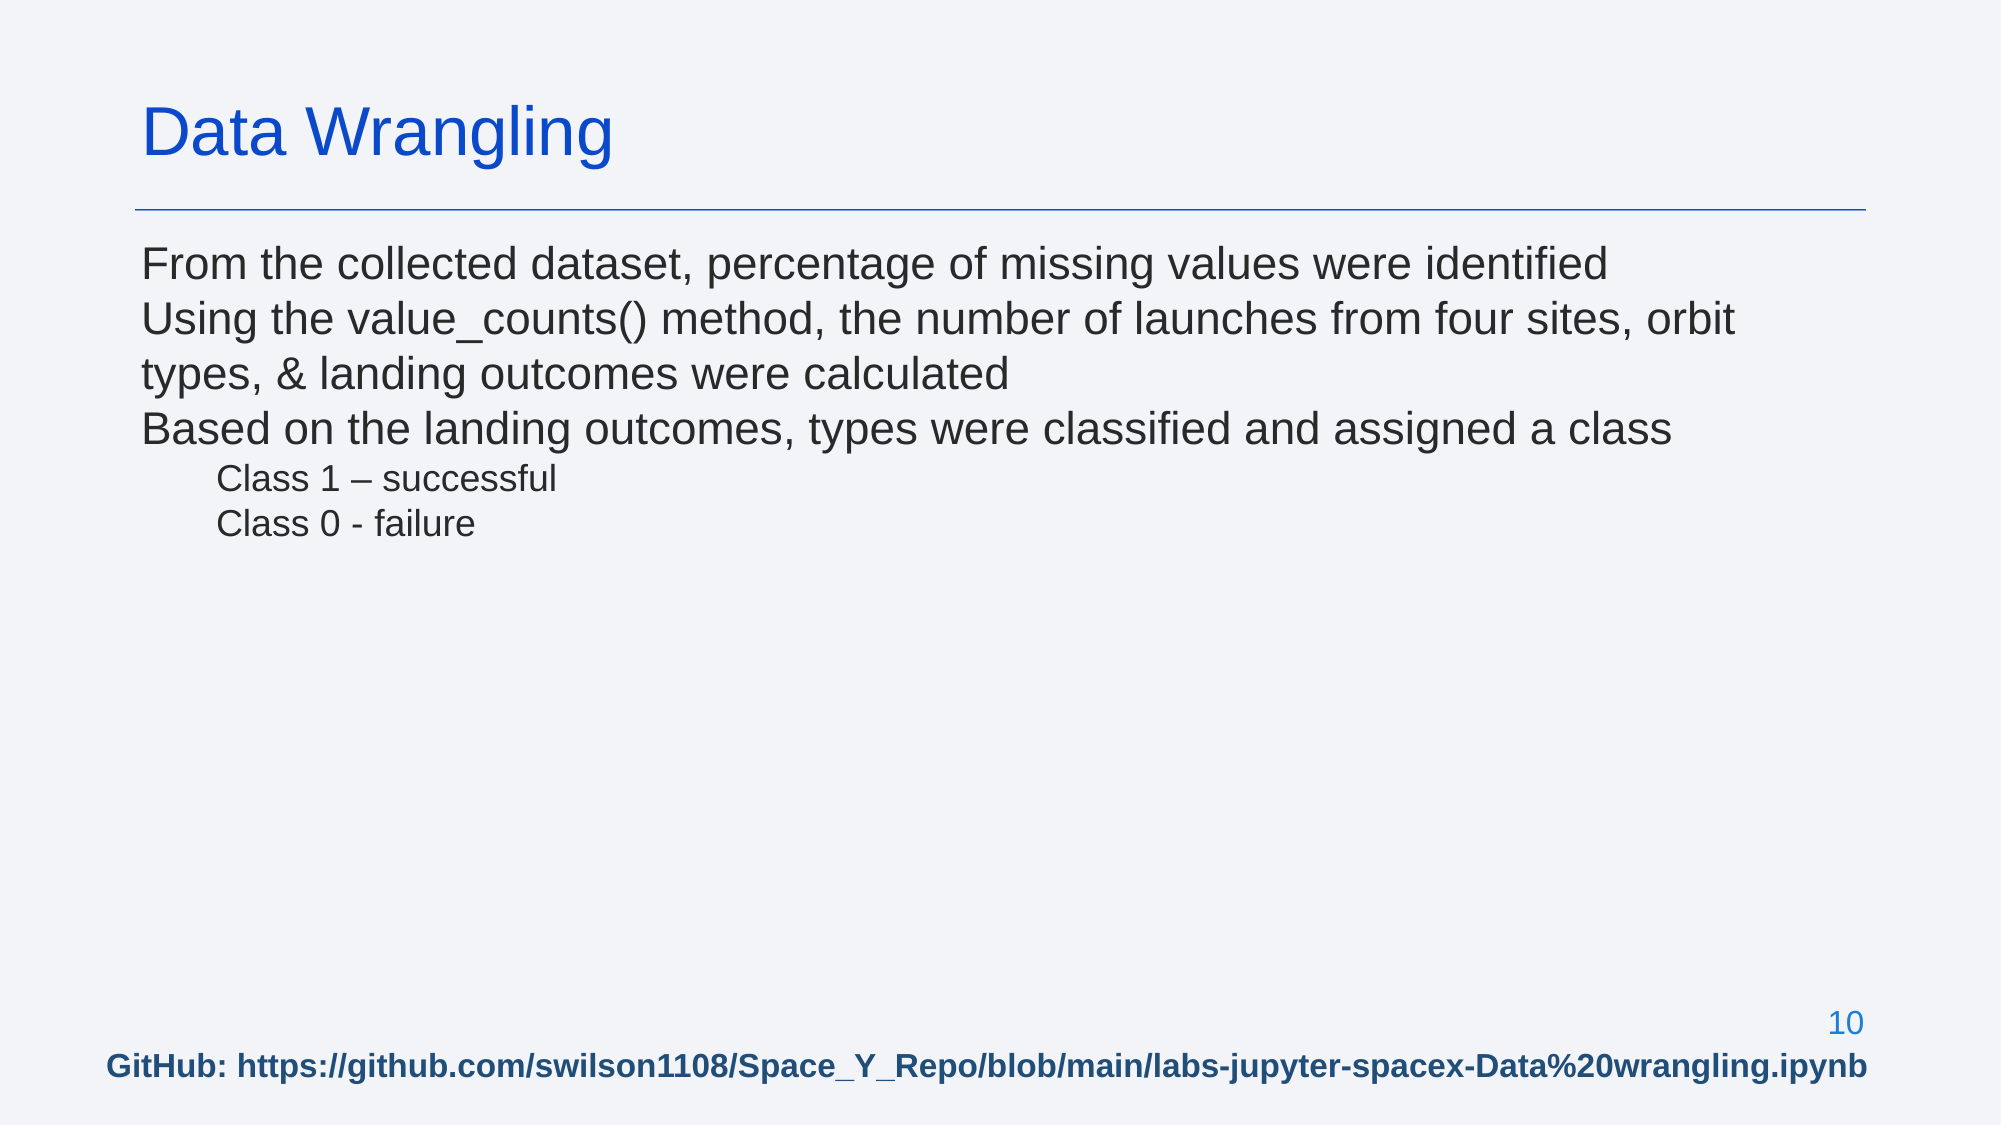

Data Wrangling
From the collected dataset, percentage of missing values were identified
Using the value_counts() method, the number of launches from four sites, orbit types, & landing outcomes were calculated
Based on the landing outcomes, types were classified and assigned a class
Class 1 – successful
Class 0 - failure
10
GitHub: https://github.com/swilson1108/Space_Y_Repo/blob/main/labs-jupyter-spacex-Data%20wrangling.ipynb